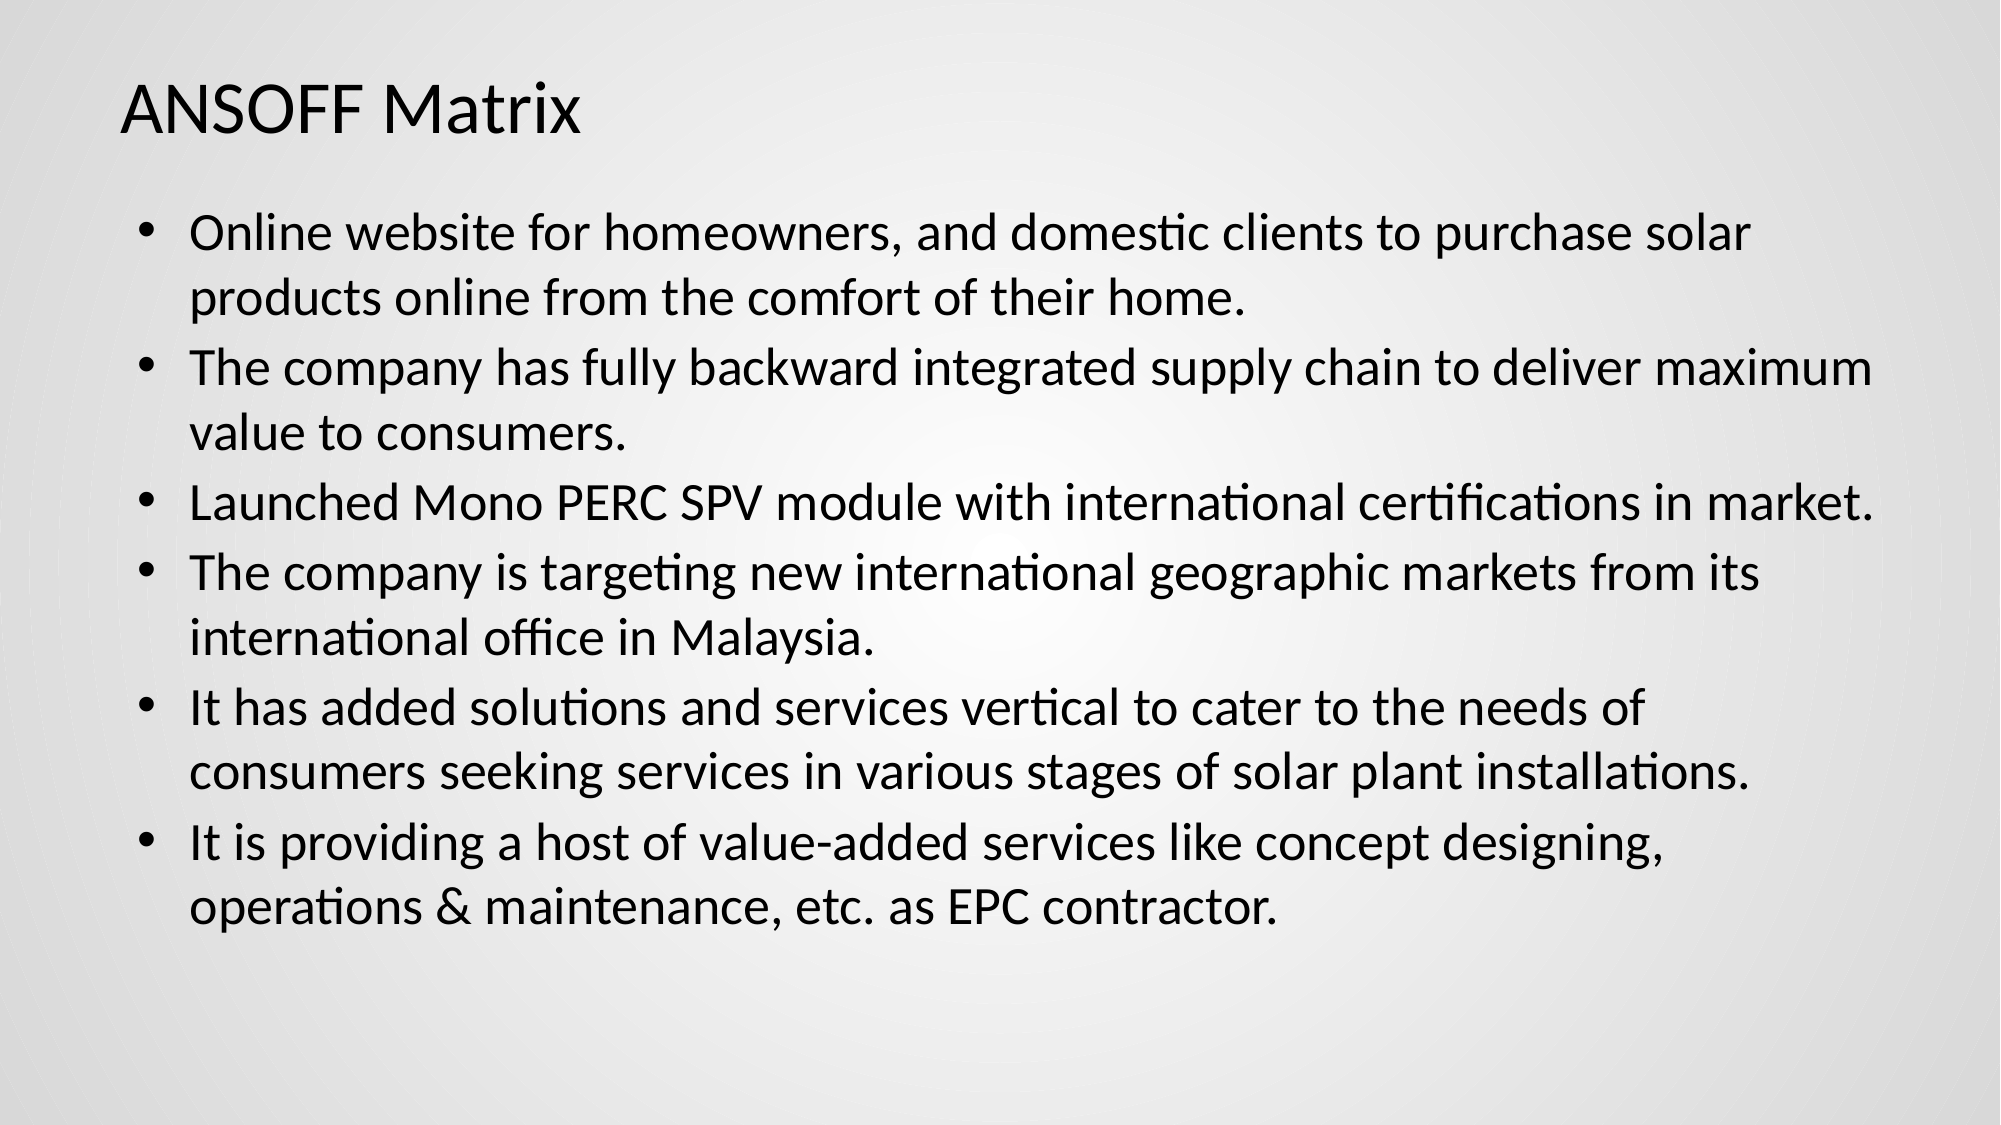

# ANSOFF Matrix
Online website for homeowners, and domestic clients to purchase solar products online from the comfort of their home.
The company has fully backward integrated supply chain to deliver maximum value to consumers.
Launched Mono PERC SPV module with international certifications in market.
The company is targeting new international geographic markets from its international office in Malaysia.
It has added solutions and services vertical to cater to the needs of consumers seeking services in various stages of solar plant installations.
It is providing a host of value-added services like concept designing, operations & maintenance, etc. as EPC contractor.